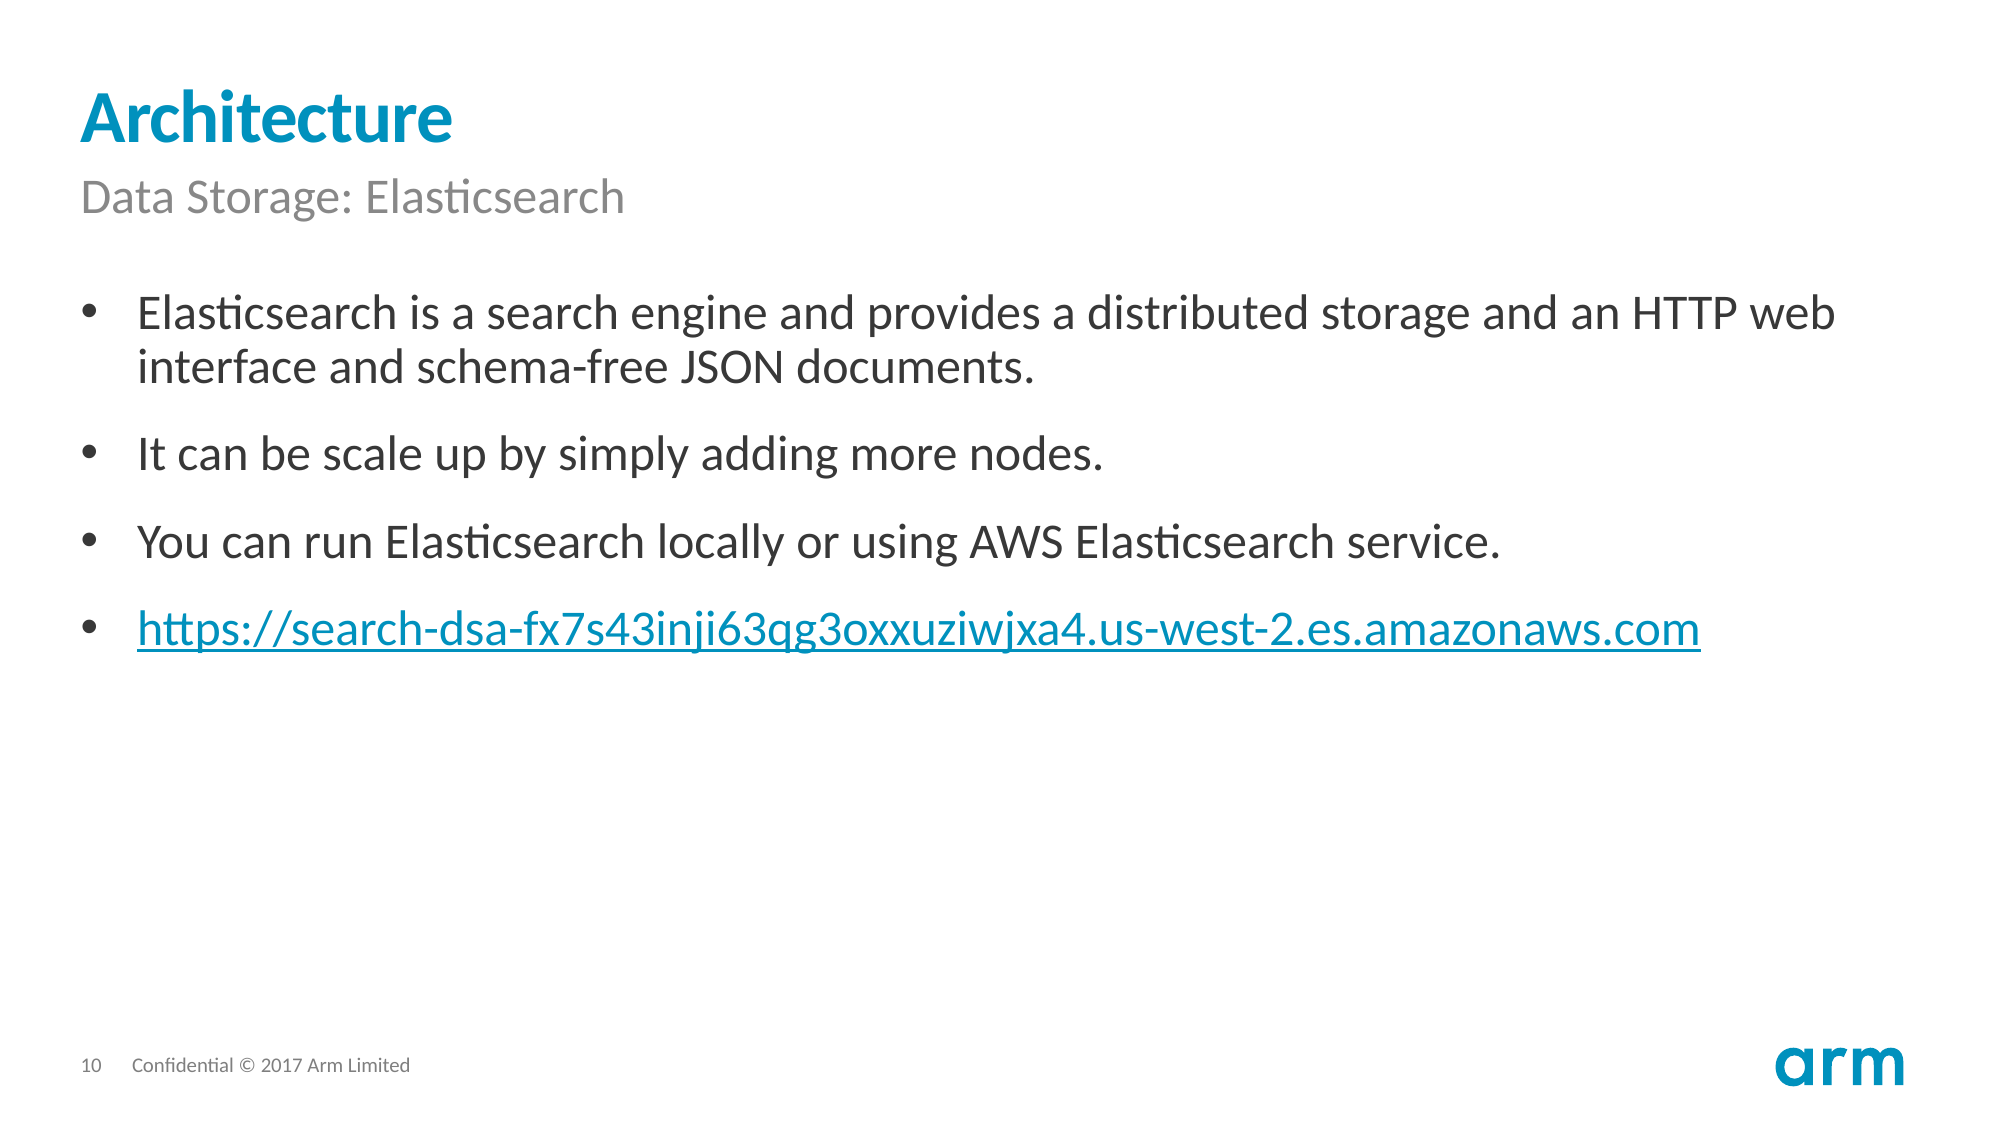

# Architecture
Data Storage: Elasticsearch
Elasticsearch is a search engine and provides a distributed storage and an HTTP web interface and schema-free JSON documents.
It can be scale up by simply adding more nodes.
You can run Elasticsearch locally or using AWS Elasticsearch service.
https://search-dsa-fx7s43inji63qg3oxxuziwjxa4.us-west-2.es.amazonaws.com